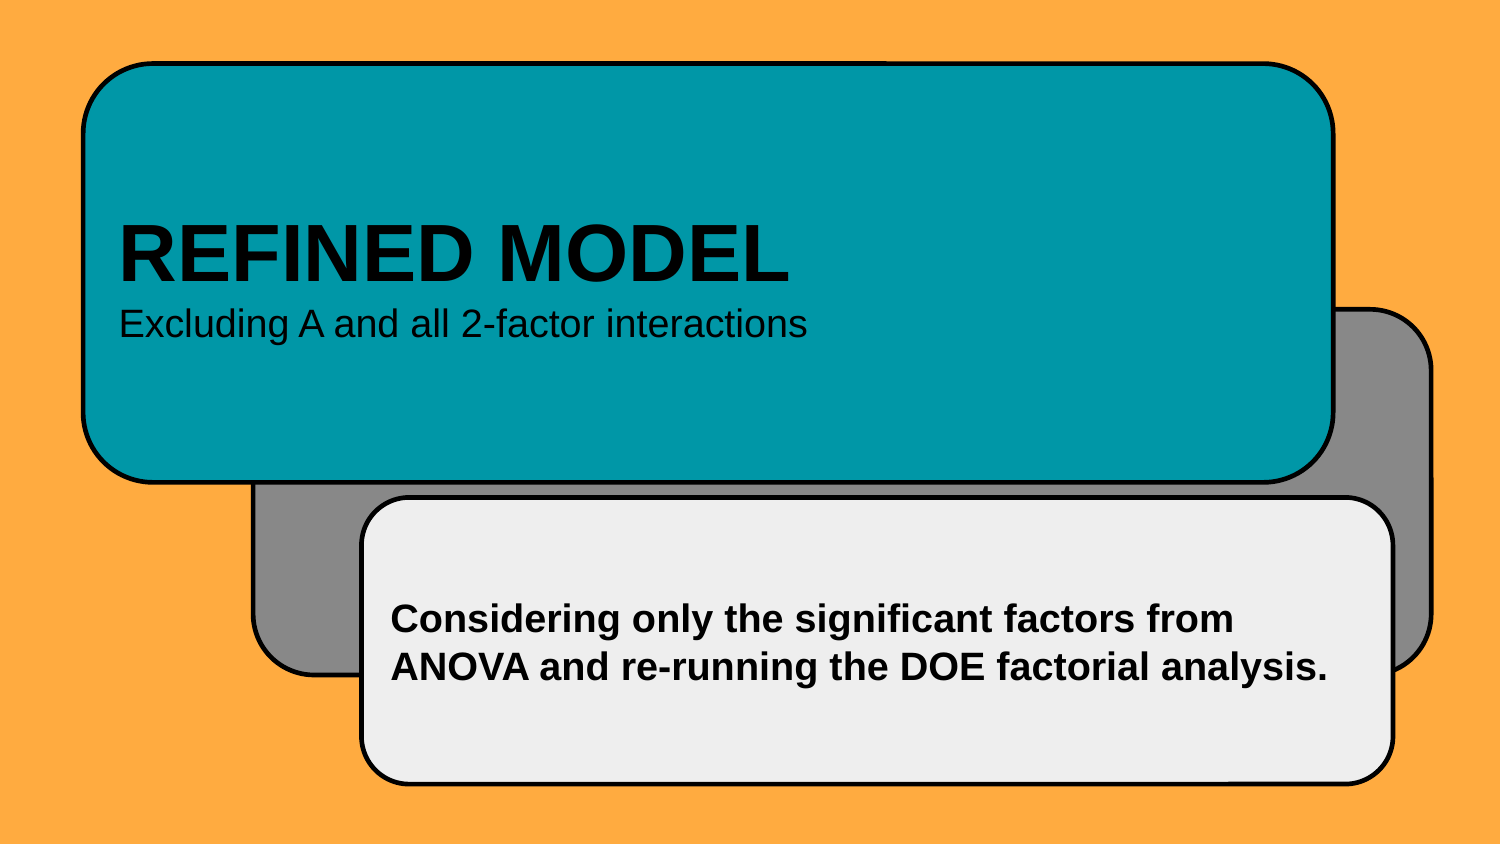

REFINED MODEL
Excluding A and all 2-factor interactions

Considering only the significant factors from ANOVA and re-running the DOE factorial analysis.